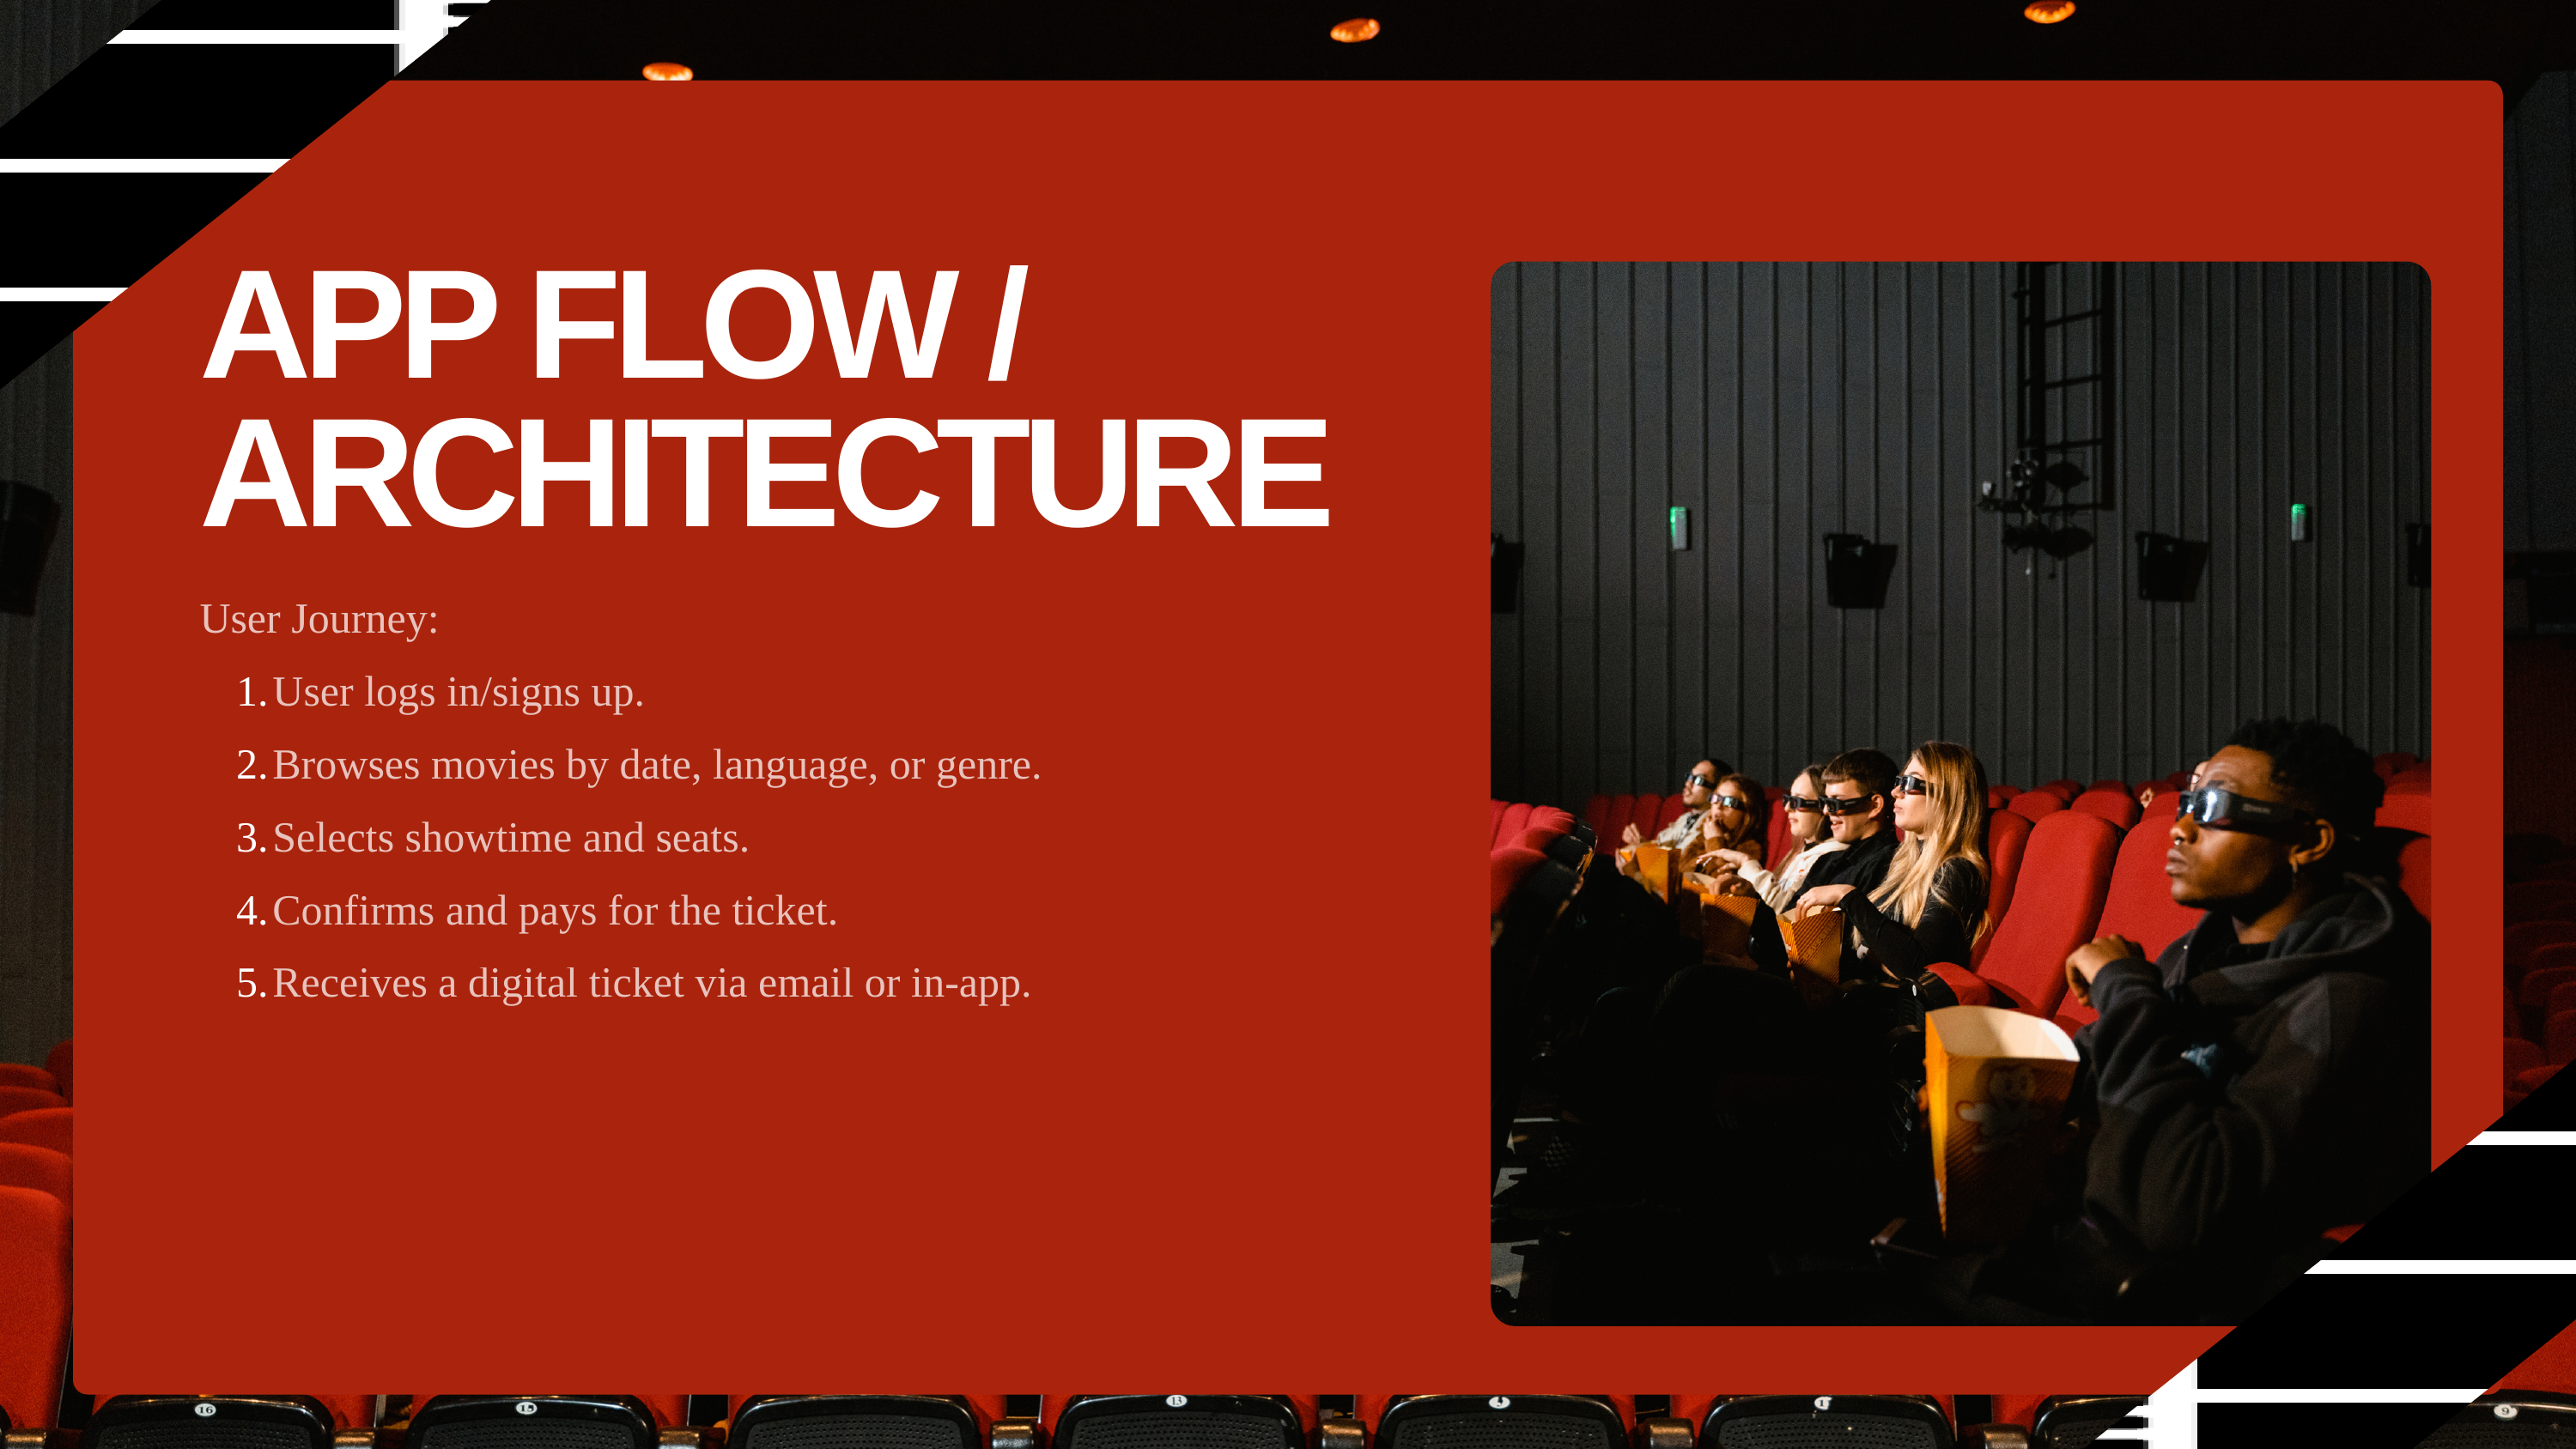

APP FLOW / ARCHITECTURE

User Journey:
User logs in/signs up.
Browses movies by date, language, or genre.
Selects showtime and seats.
Confirms and pays for the ticket.
Receives a digital ticket via email or in-app.